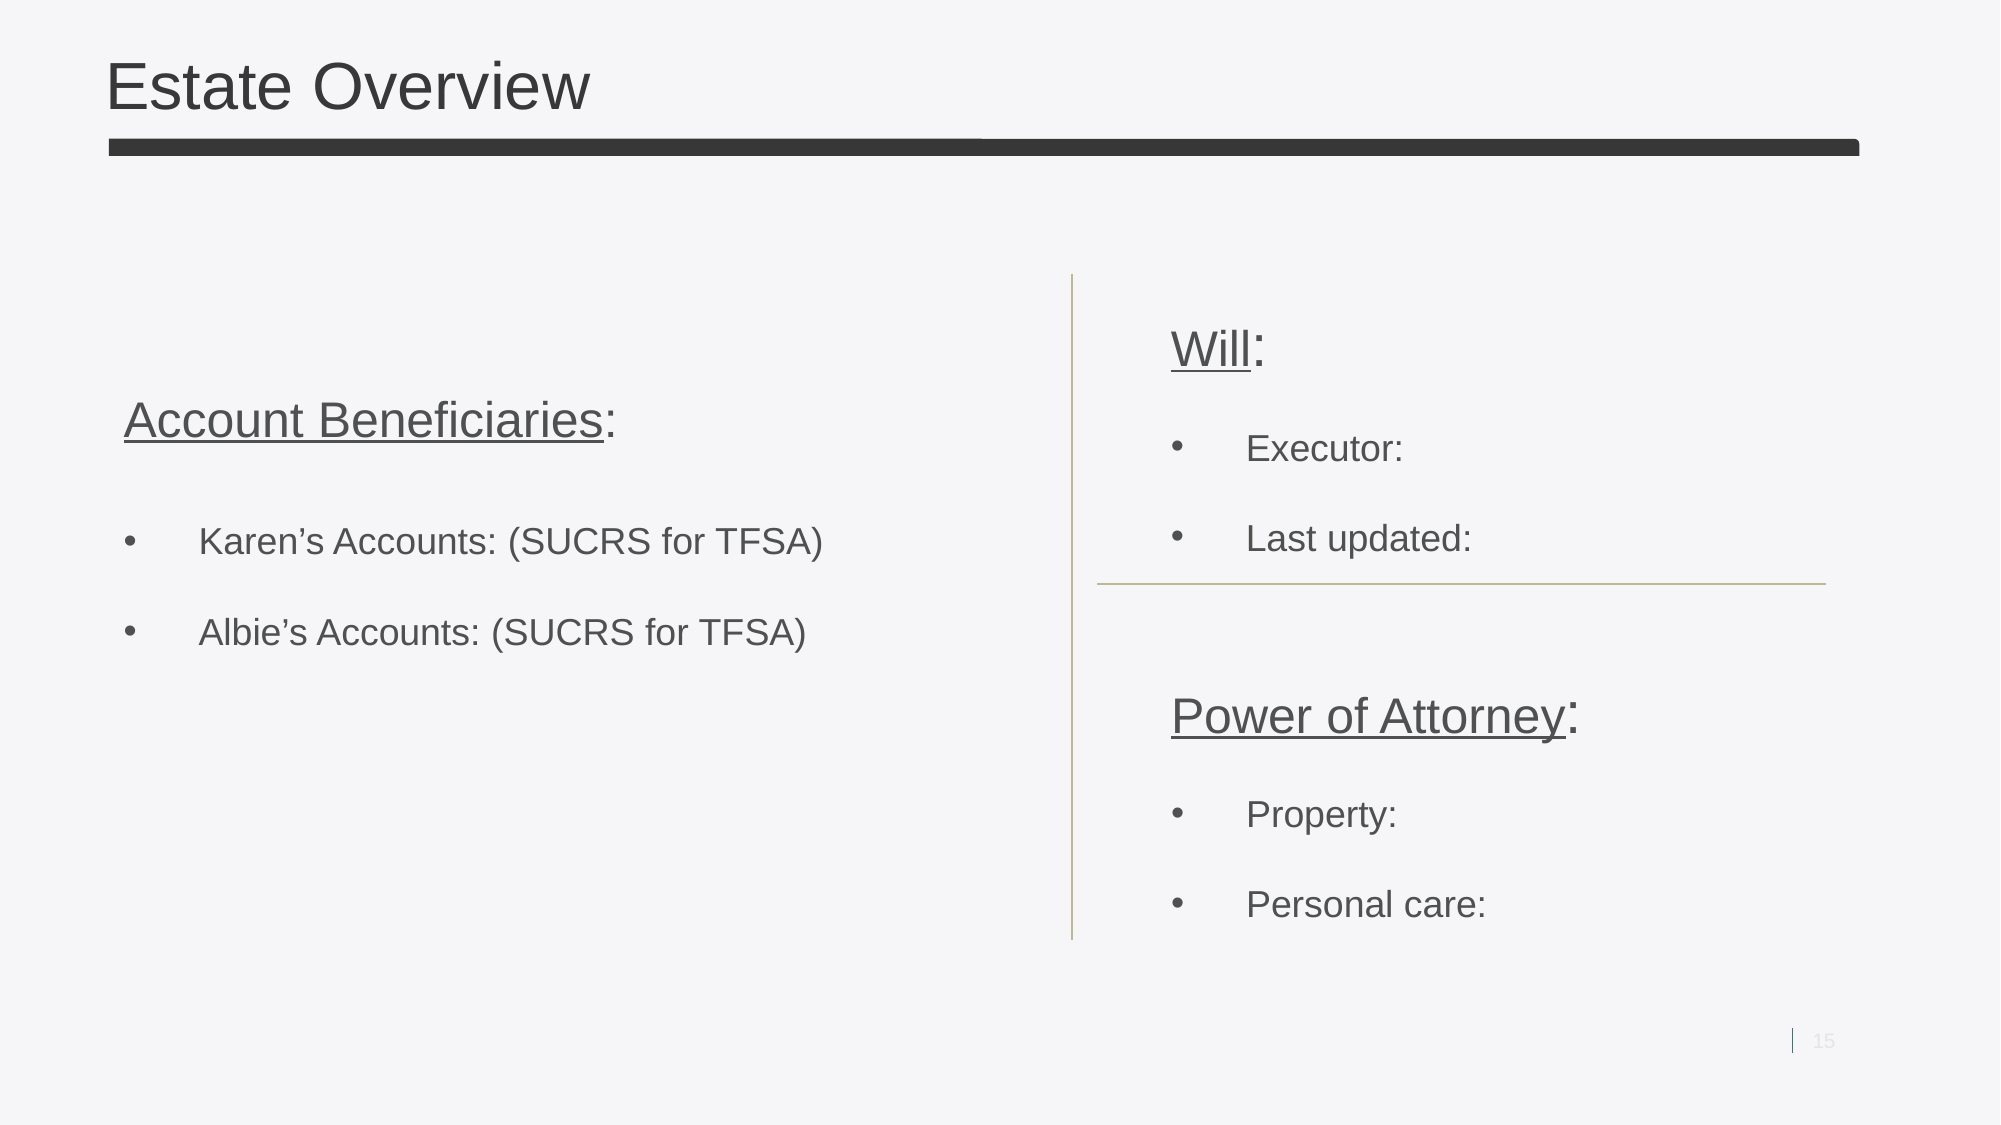

# Estate Overview
Will:

Executor:

Last updated:
Account Beneficiaries:

Karen’s Accounts: (SUCRS for TFSA)

Albie’s Accounts: (SUCRS for TFSA)
Power of Attorney:

Property:

Personal care: